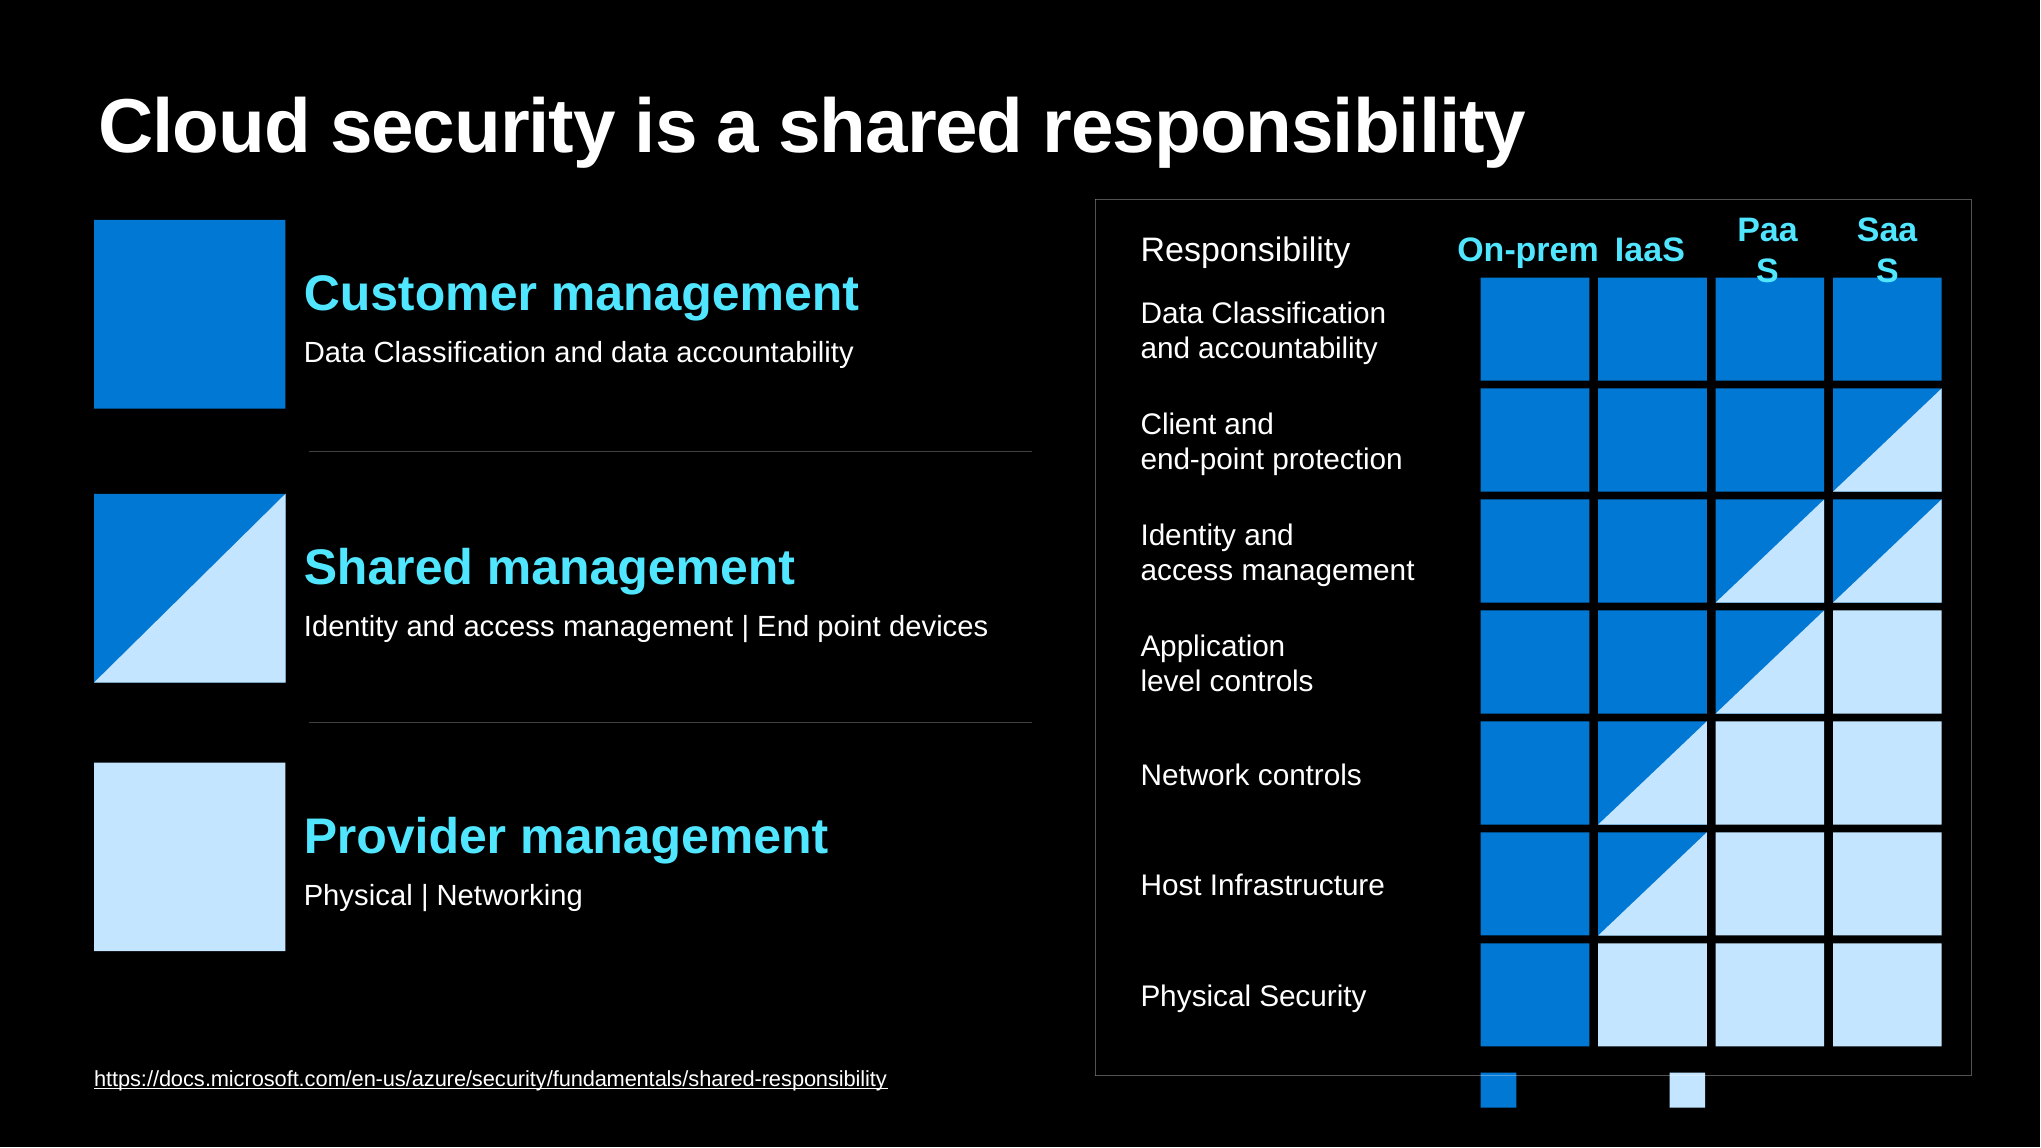

# Cloud security is a shared responsibility
Customer management
Data Classification and data accountability

Shared management
Identity and access management | End point devices

Provider management
Physical | Networking

Responsibility
On-prem
IaaS
PaaS
SaaS
Data Classification
and accountability

Client and
end-point protection

Identity and
access management

Application
level controls

Network controls

Host Infrastructure

Physical Security

https://docs.microsoft.com/en-us/azure/security/fundamentals/shared-responsibility
Customer
Cloud Provider